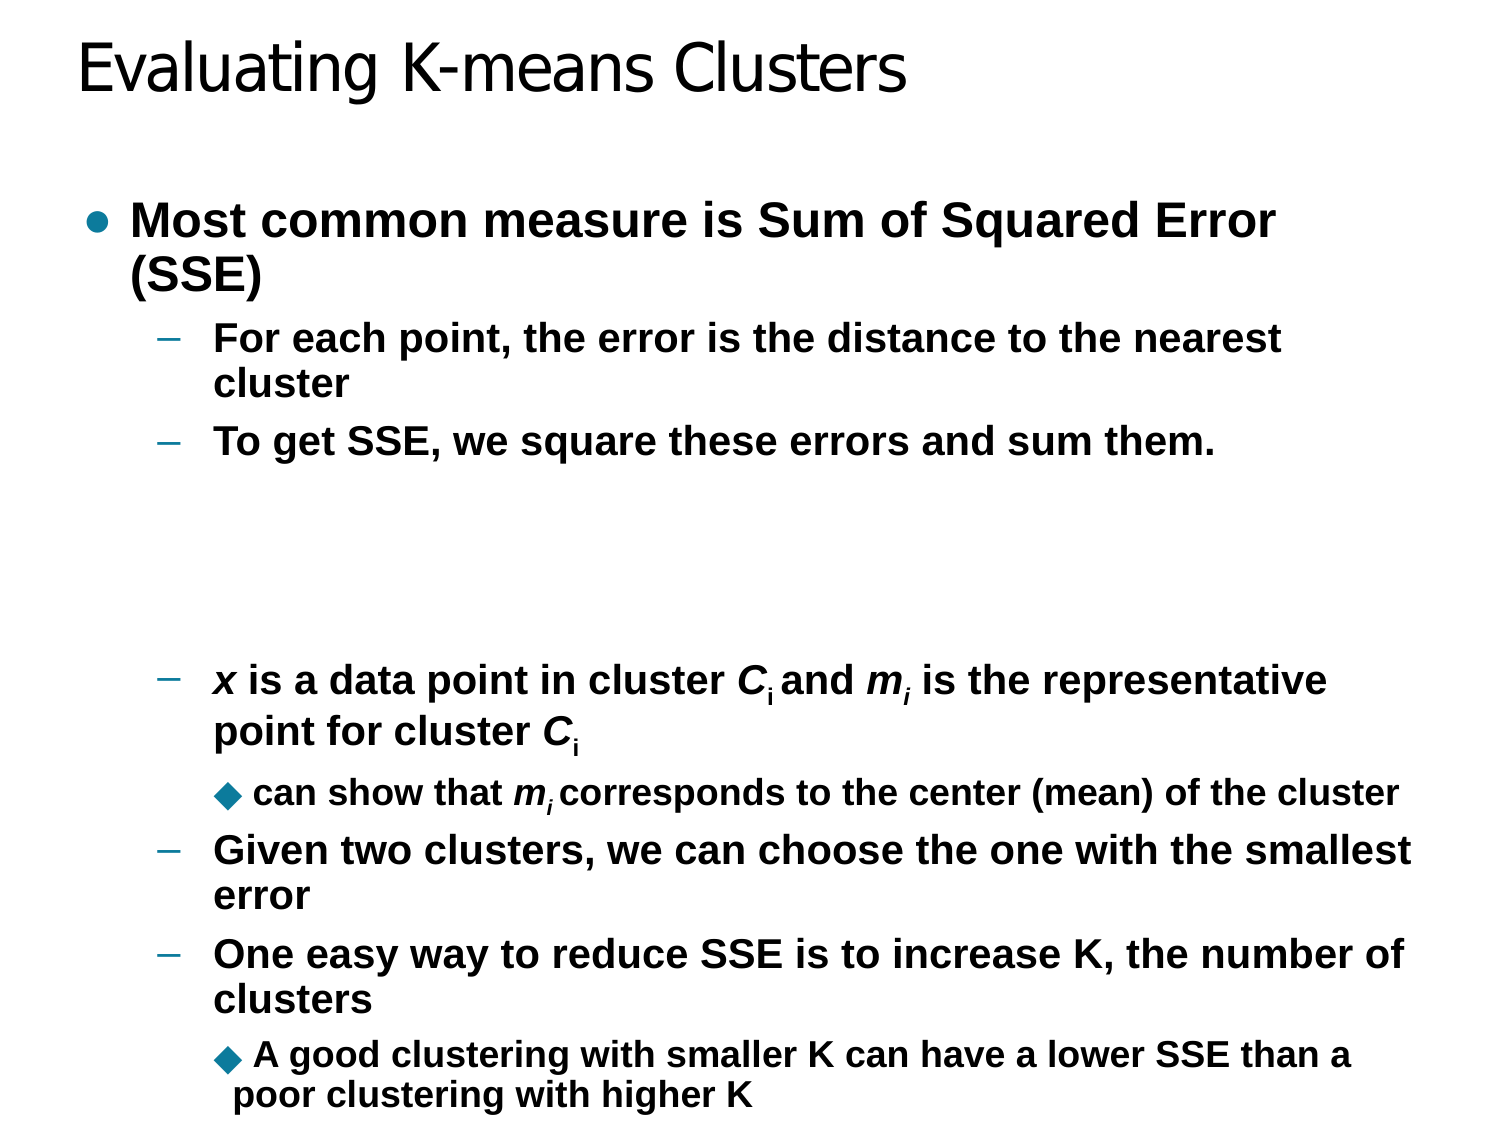

Evaluating K-means Clusters
Most common measure is Sum of Squared Error (SSE)
For each point, the error is the distance to the nearest cluster
To get SSE, we square these errors and sum them.

x is a data point in cluster Ci and mi is the representative point for cluster Ci
 can show that mi corresponds to the center (mean) of the cluster
Given two clusters, we can choose the one with the smallest error
One easy way to reduce SSE is to increase K, the number of clusters
 A good clustering with smaller K can have a lower SSE than a poor clustering with higher K